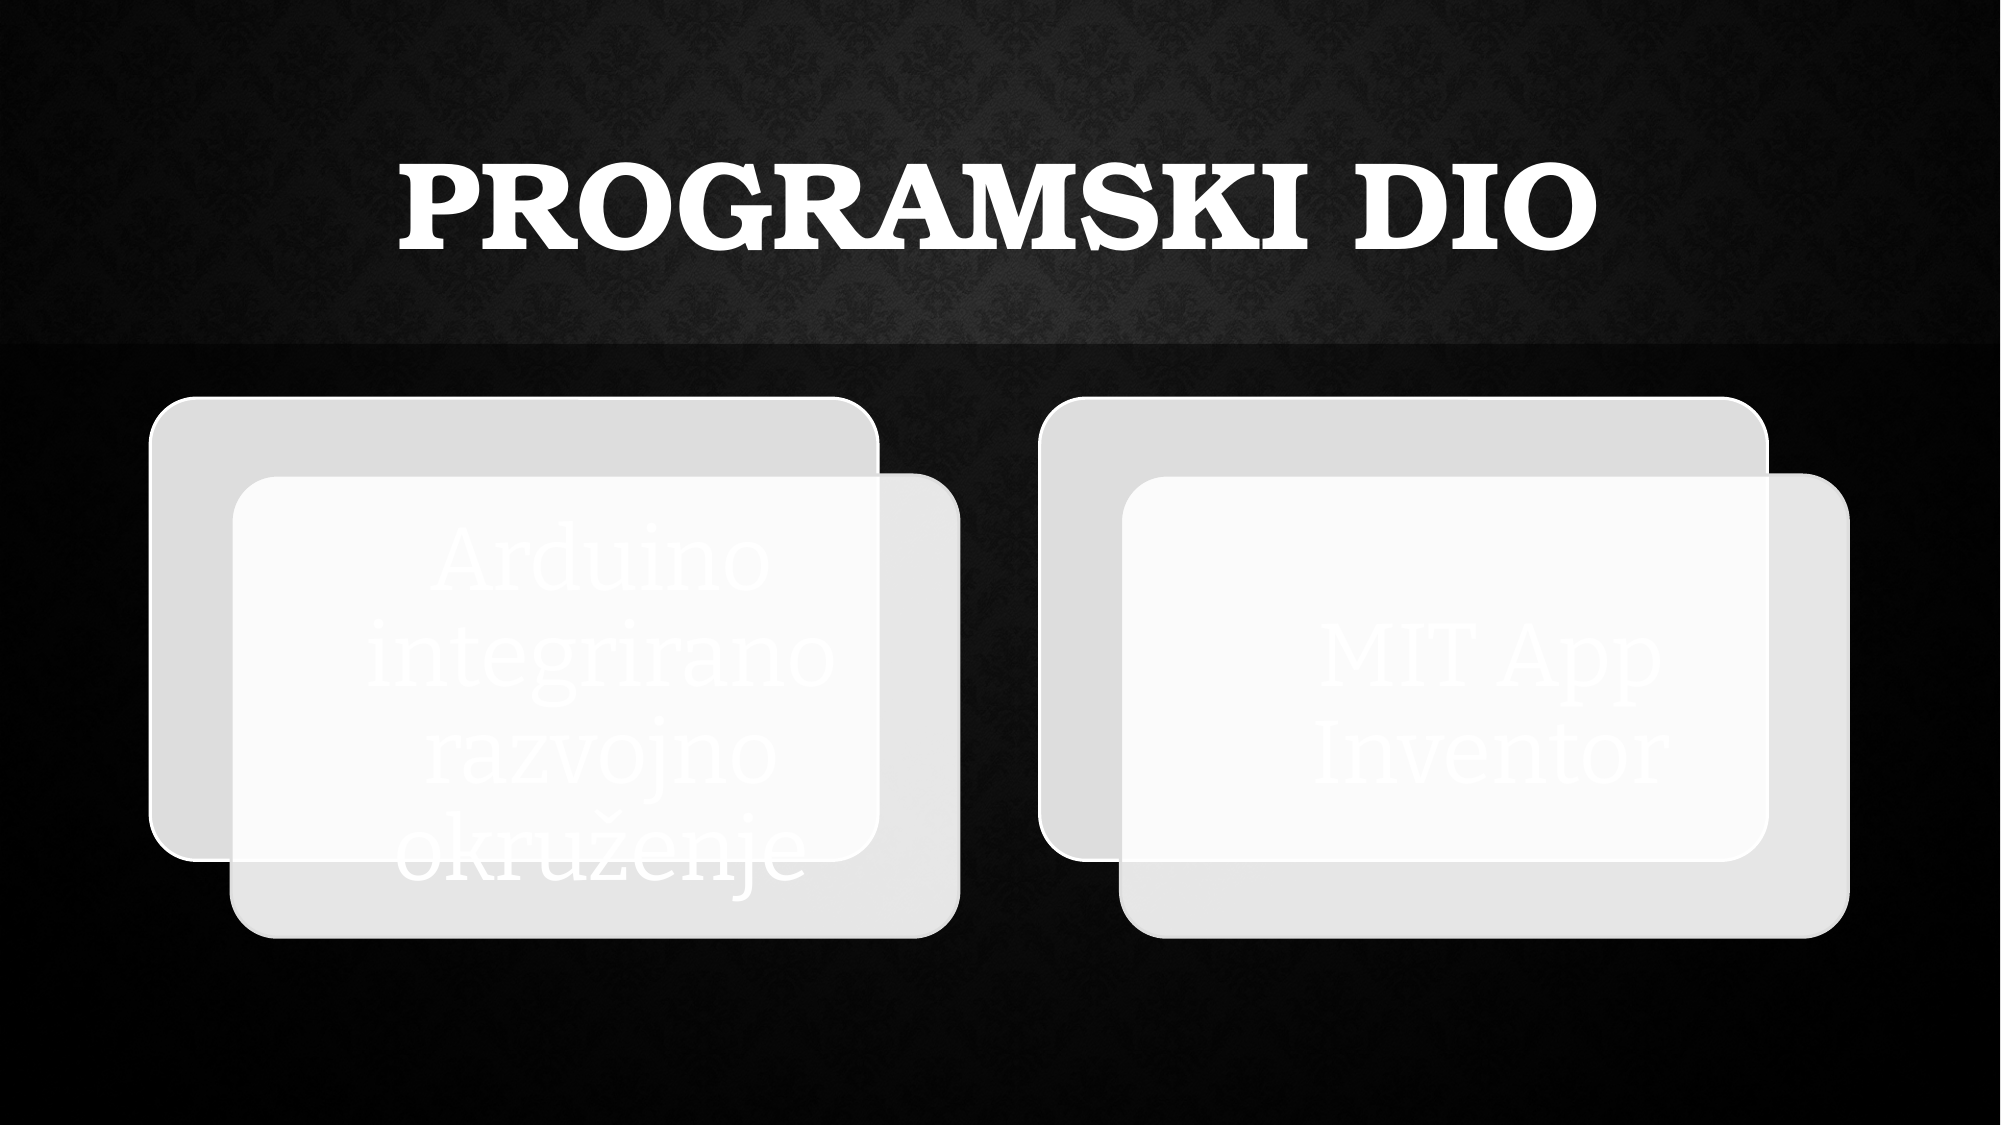

# PROGRAMSKI DIO

Arduino integrirano razvojno okruženje
MIT App Inventor